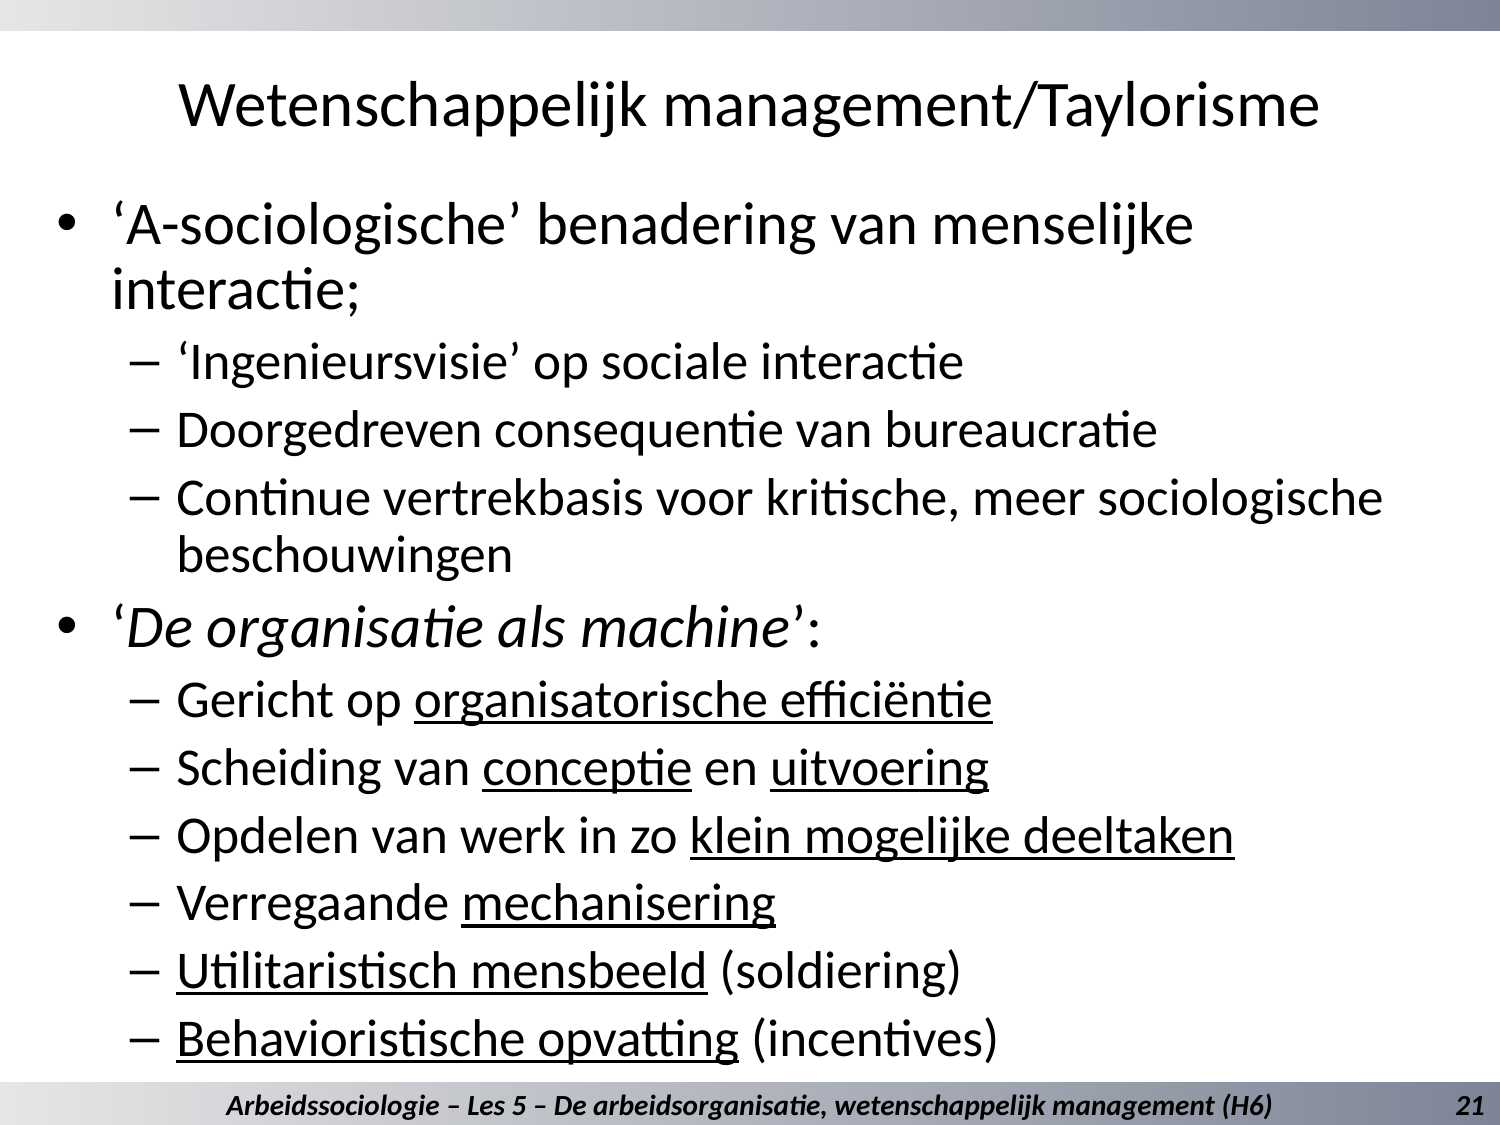

# Wetenschappelijk management/Taylorisme
‘A-sociologische’ benadering van menselijke interactie;
‘Ingenieursvisie’ op sociale interactie
Doorgedreven consequentie van bureaucratie
Continue vertrekbasis voor kritische, meer sociologische beschouwingen
‘De organisatie als machine’:
Gericht op organisatorische efficiëntie
Scheiding van conceptie en uitvoering
Opdelen van werk in zo klein mogelijke deeltaken
Verregaande mechanisering
Utilitaristisch mensbeeld (soldiering)
Behavioristische opvatting (incentives)

Arbeidssociologie – Les 5 – De arbeidsorganisatie, wetenschappelijk management (H6)
21